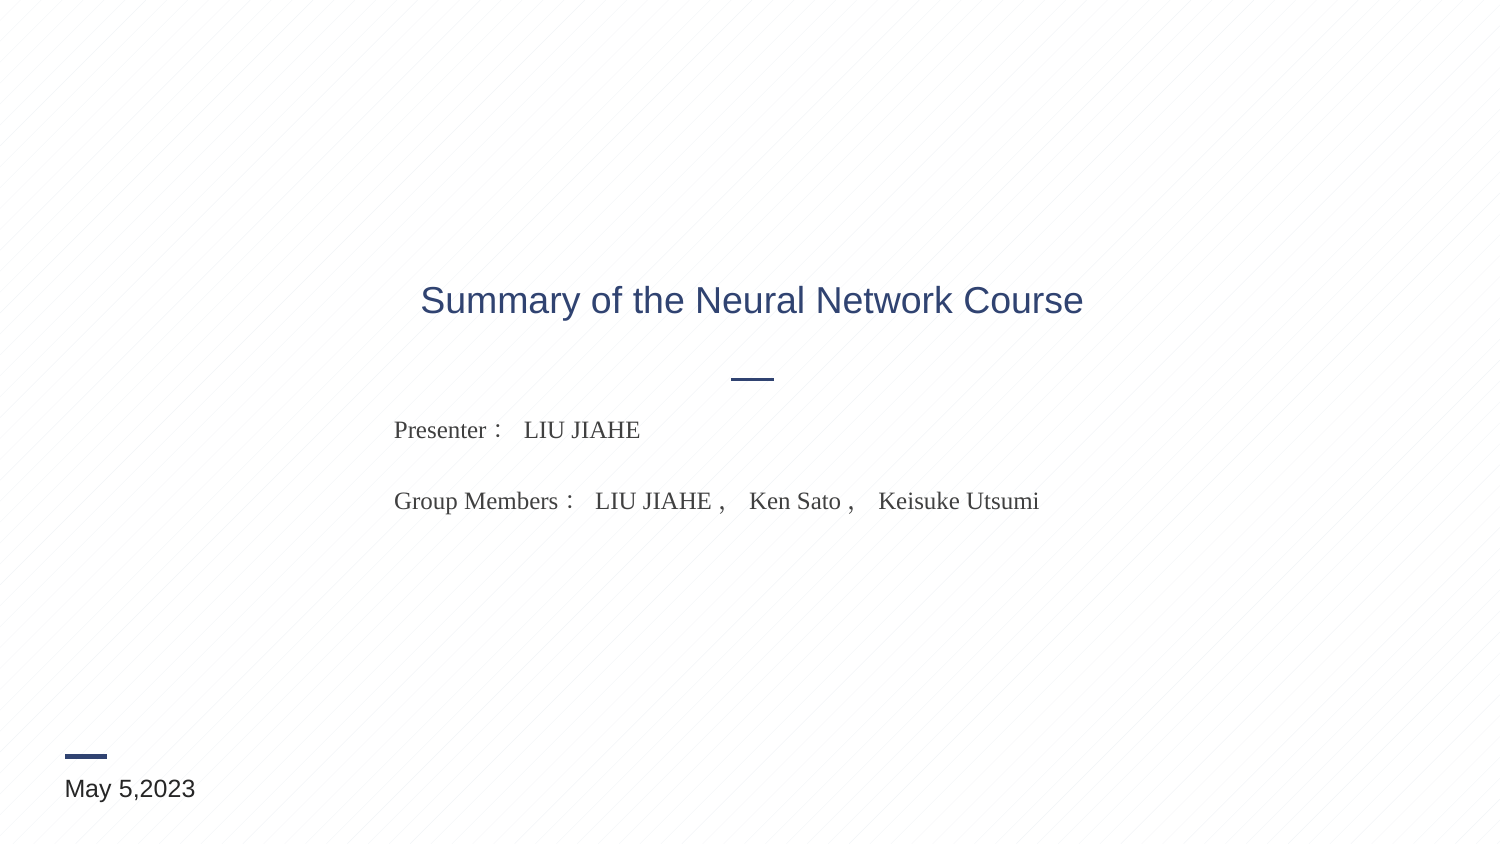

Summary of the Neural Network Course
Presenter：LIU JIAHE
Group Members：LIU JIAHE，Ken Sato，Keisuke Utsumi
May 5,2023